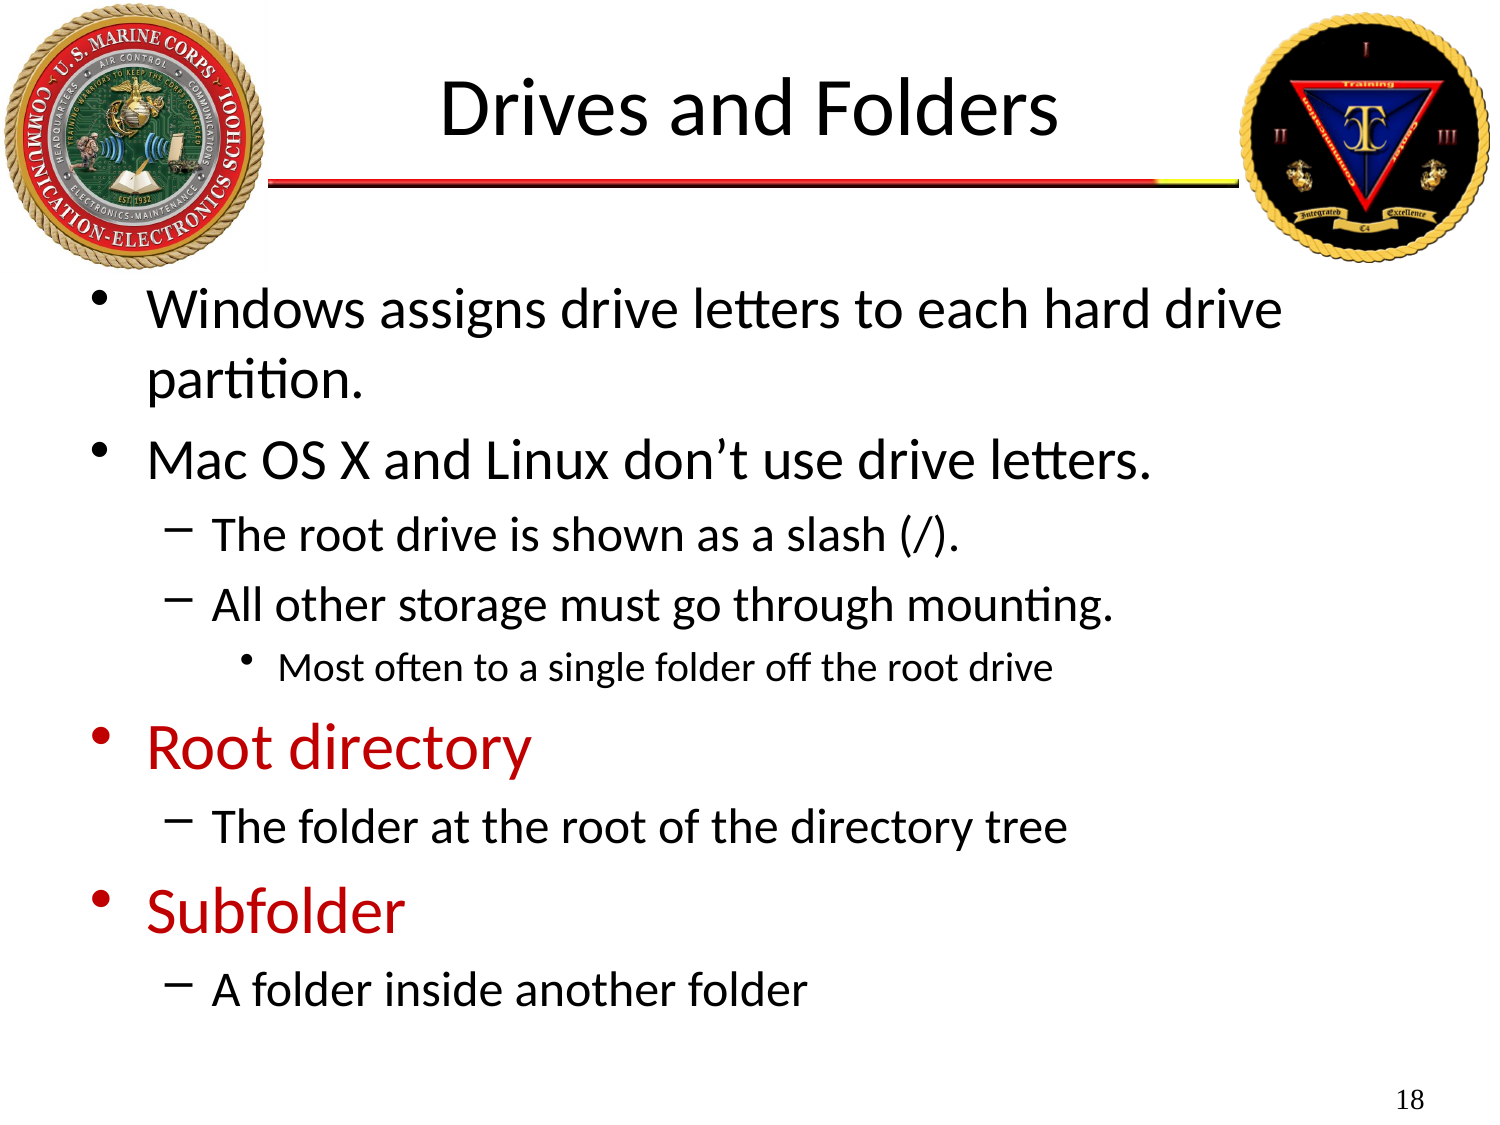

# Drives and Folders
Windows assigns drive letters to each hard drive partition.
Mac OS X and Linux don’t use drive letters.
The root drive is shown as a slash (/).
All other storage must go through mounting.
Most often to a single folder off the root drive
Root directory
The folder at the root of the directory tree
Subfolder
A folder inside another folder